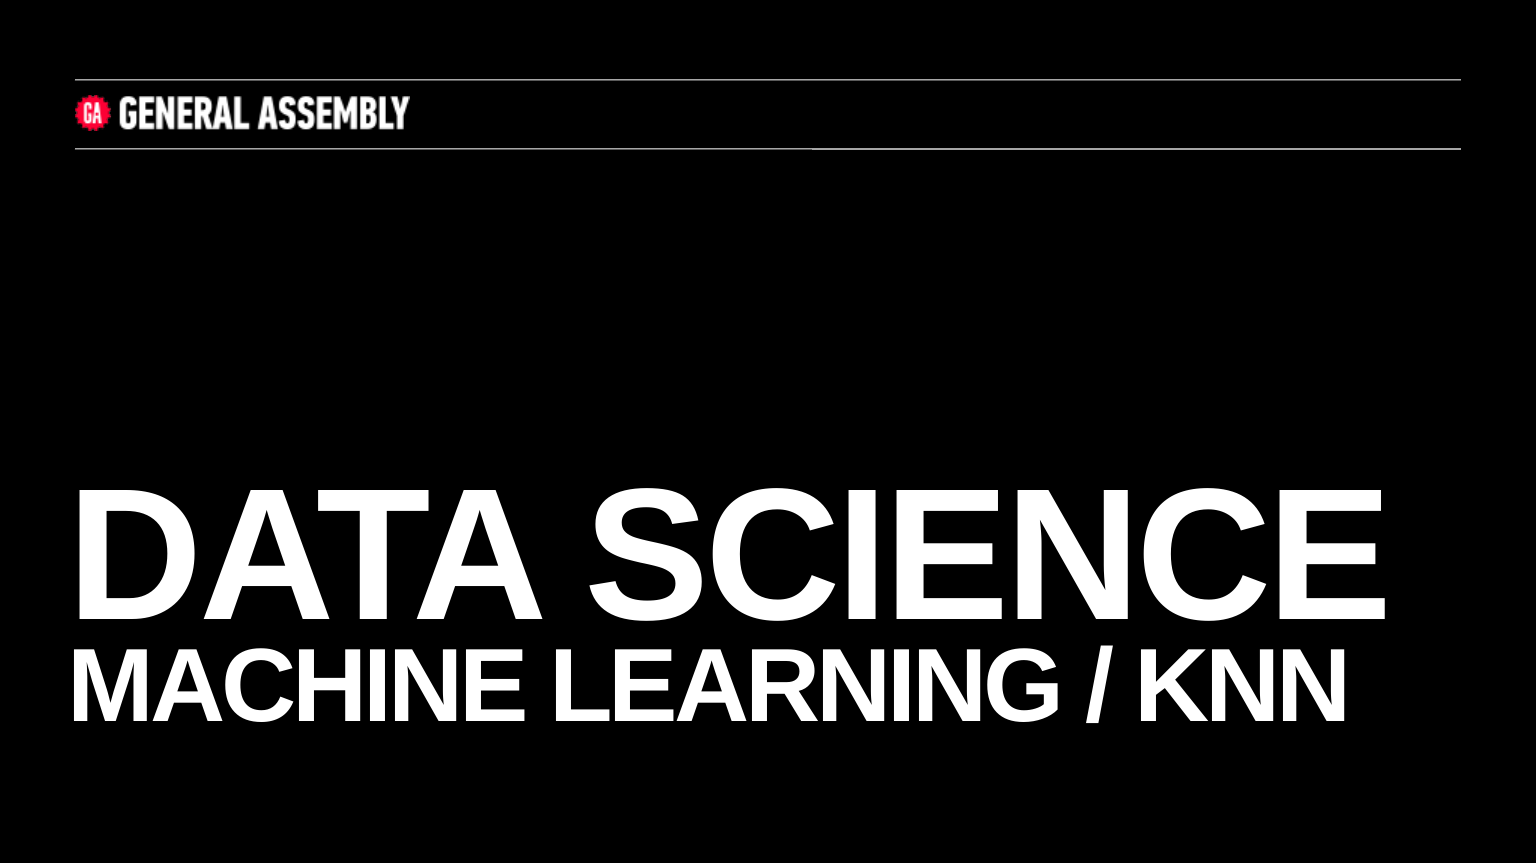

# DATA SCIENCE machine learning / KNN